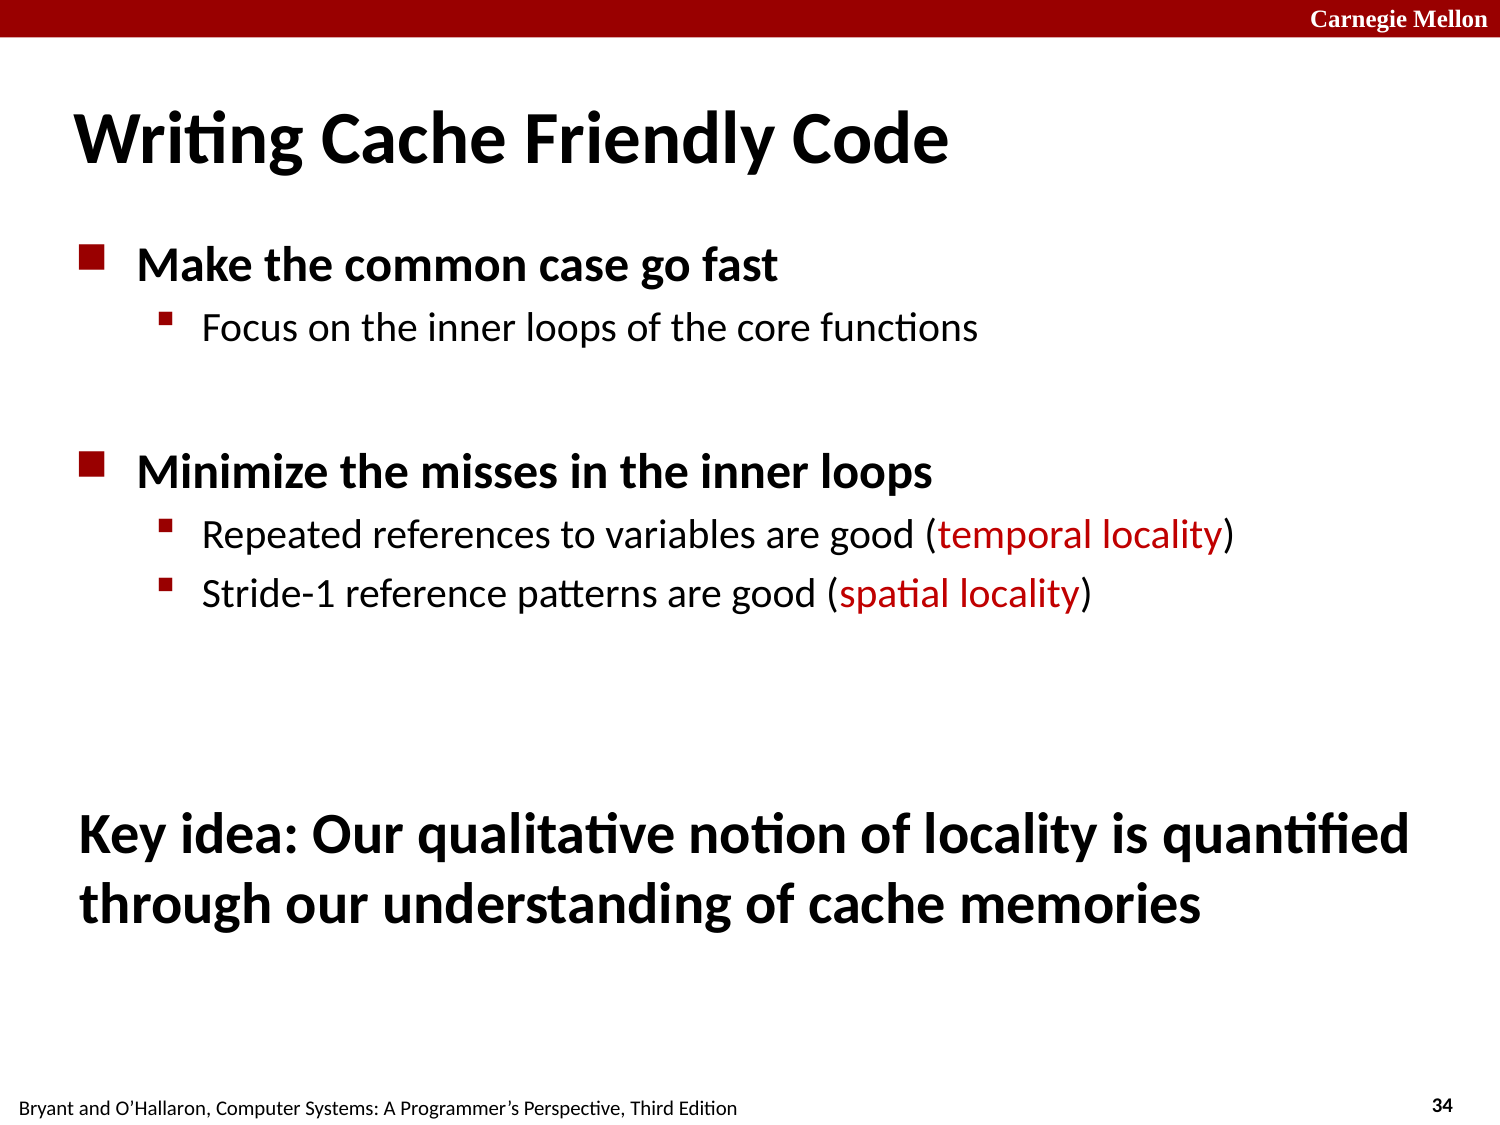

# Writing Cache Friendly Code
Make the common case go fast
Focus on the inner loops of the core functions

Minimize the misses in the inner loops
Repeated references to variables are good (temporal locality)
Stride-1 reference patterns are good (spatial locality)
Key idea: Our qualitative notion of locality is quantified through our understanding of cache memories